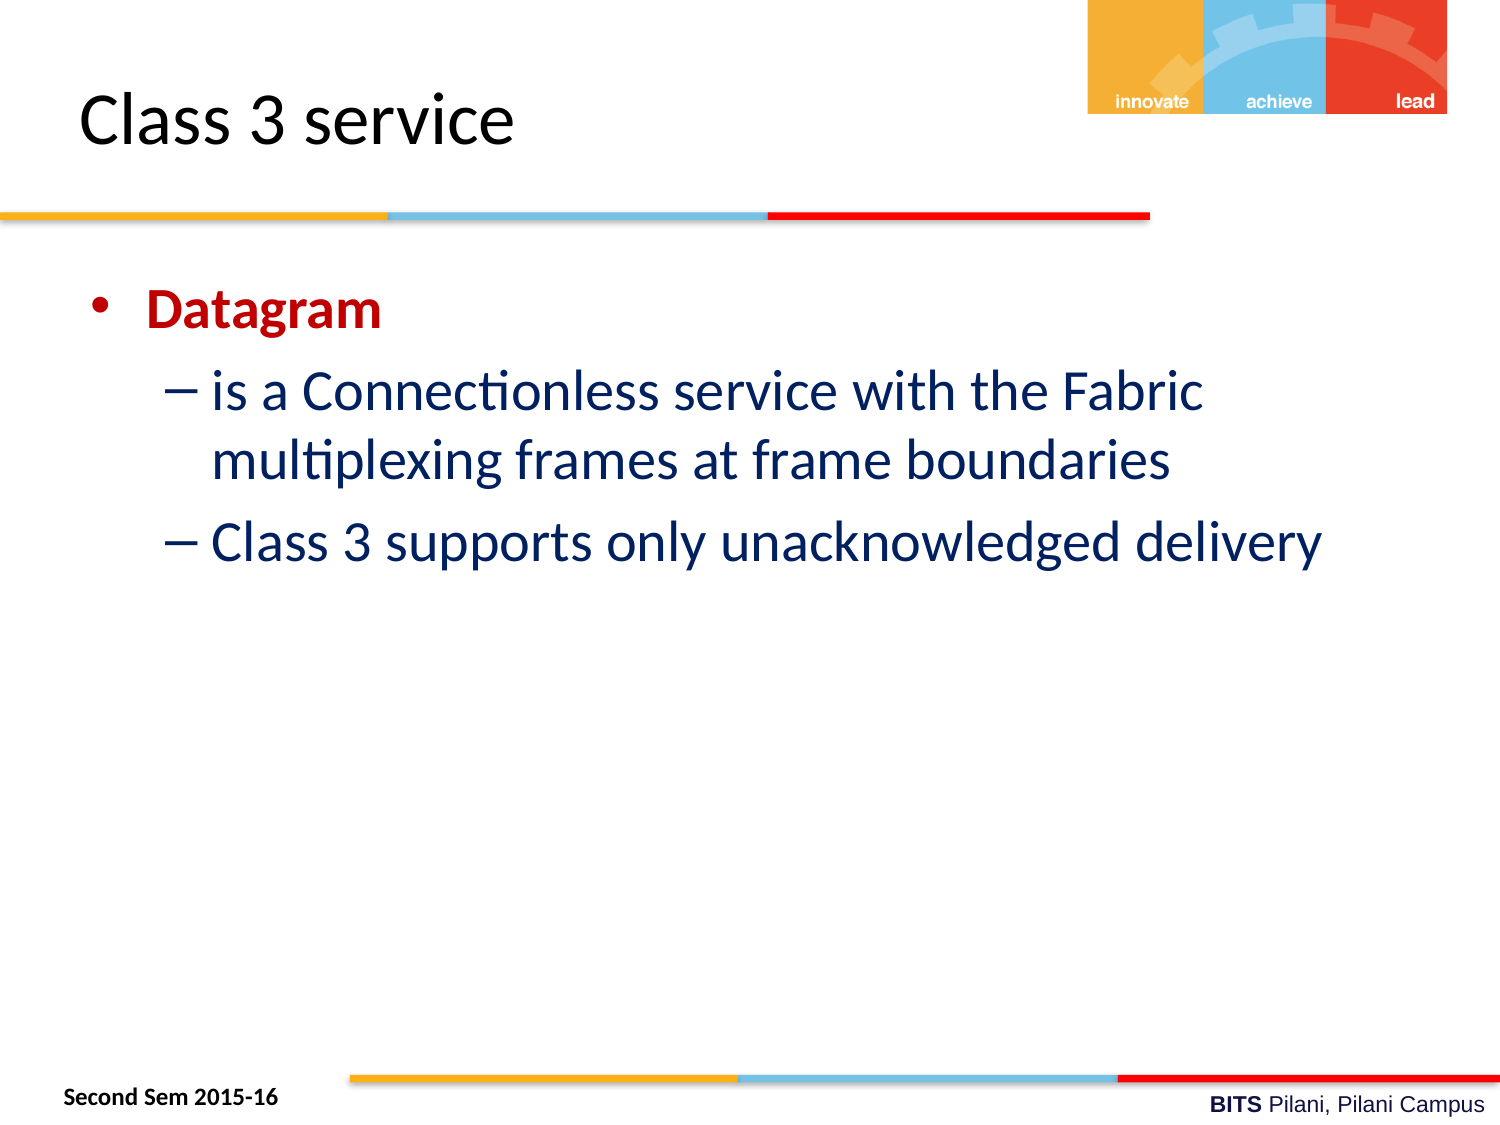

# Class 3 service
Datagram
is a Connectionless service with the Fabric multiplexing frames at frame boundaries
Class 3 supports only unacknowledged delivery